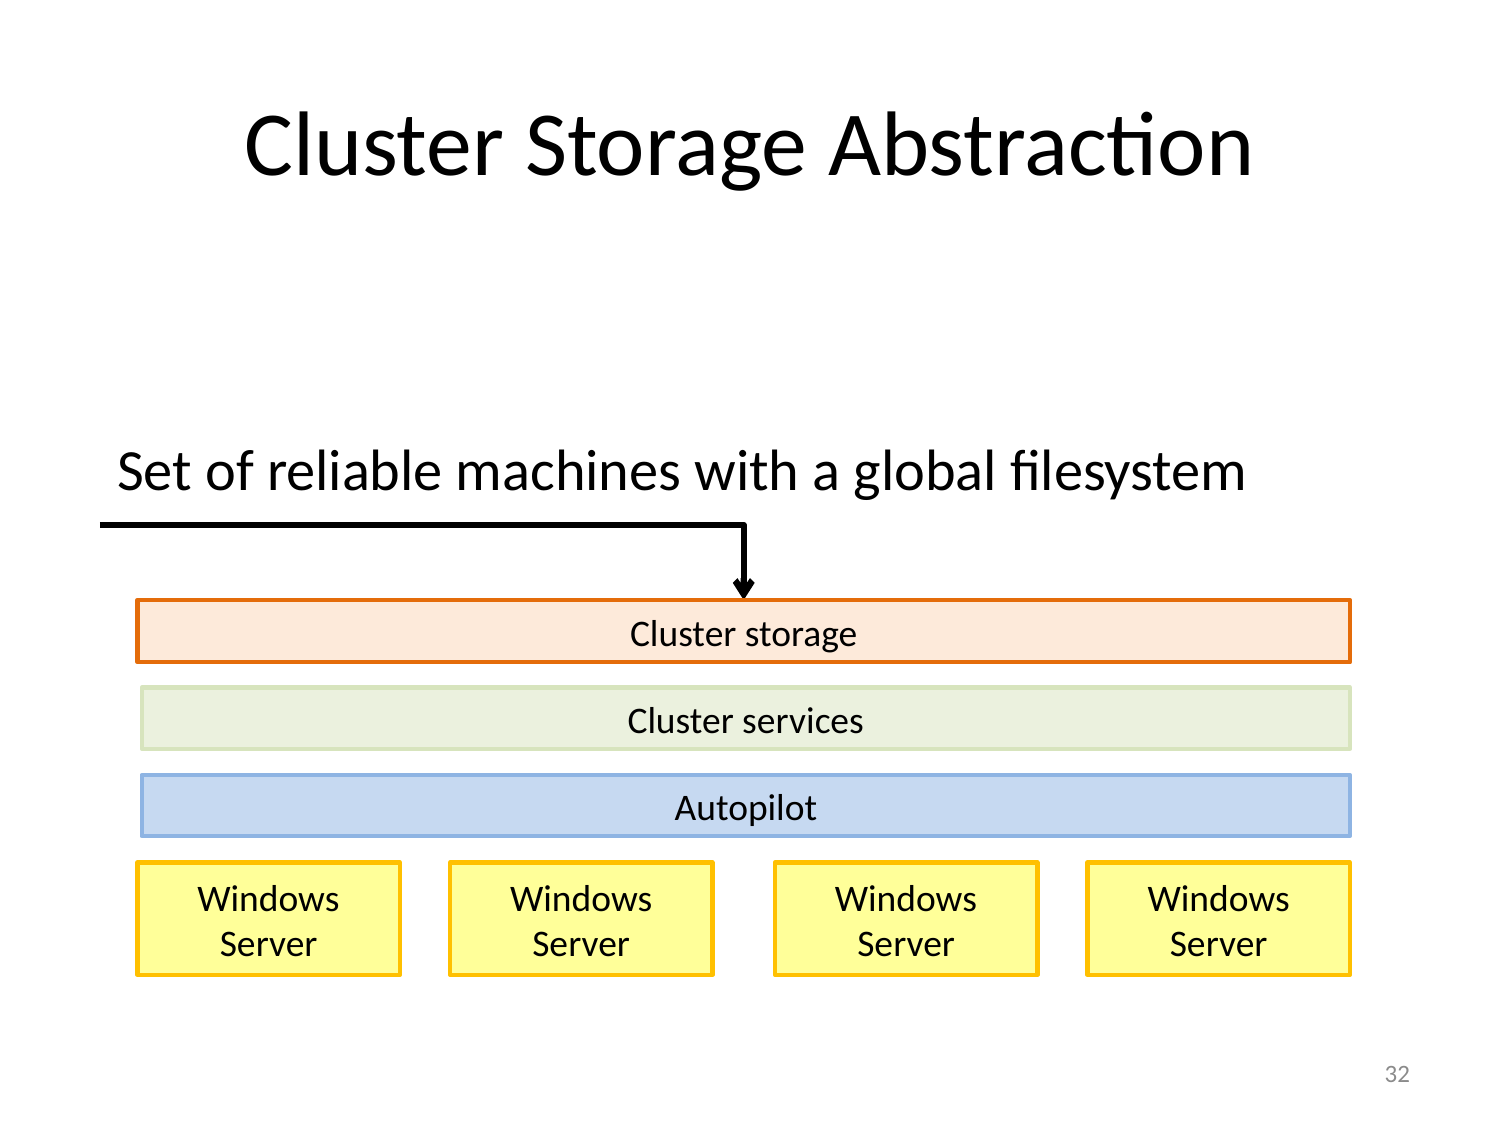

# Cluster Storage Abstraction
Set of reliable machines with a global filesystem
Cluster storage
Cluster services
Autopilot
Windows Server
Windows Server
Windows Server
Windows Server
32